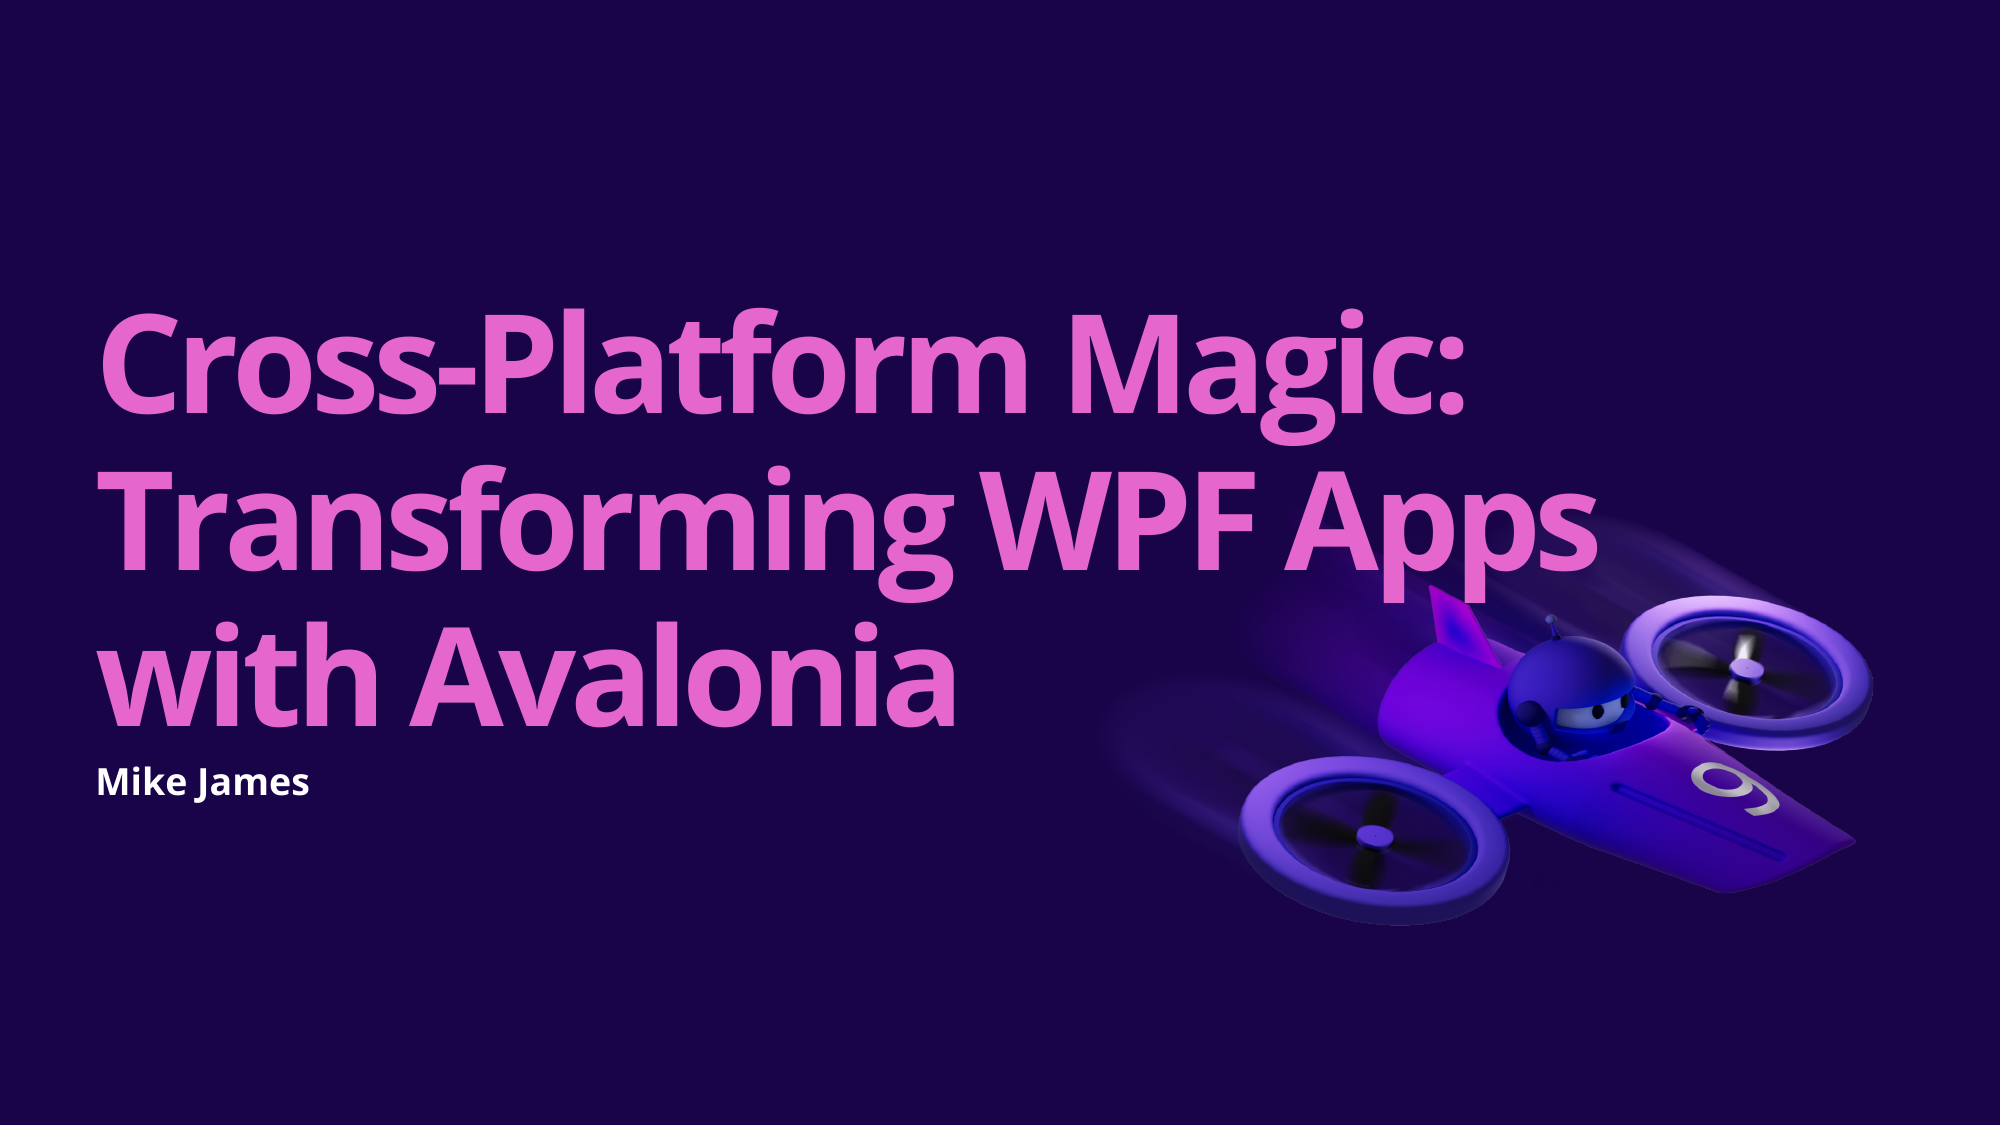

# Cross-Platform Magic: Transforming WPF Apps with Avalonia
Mike James